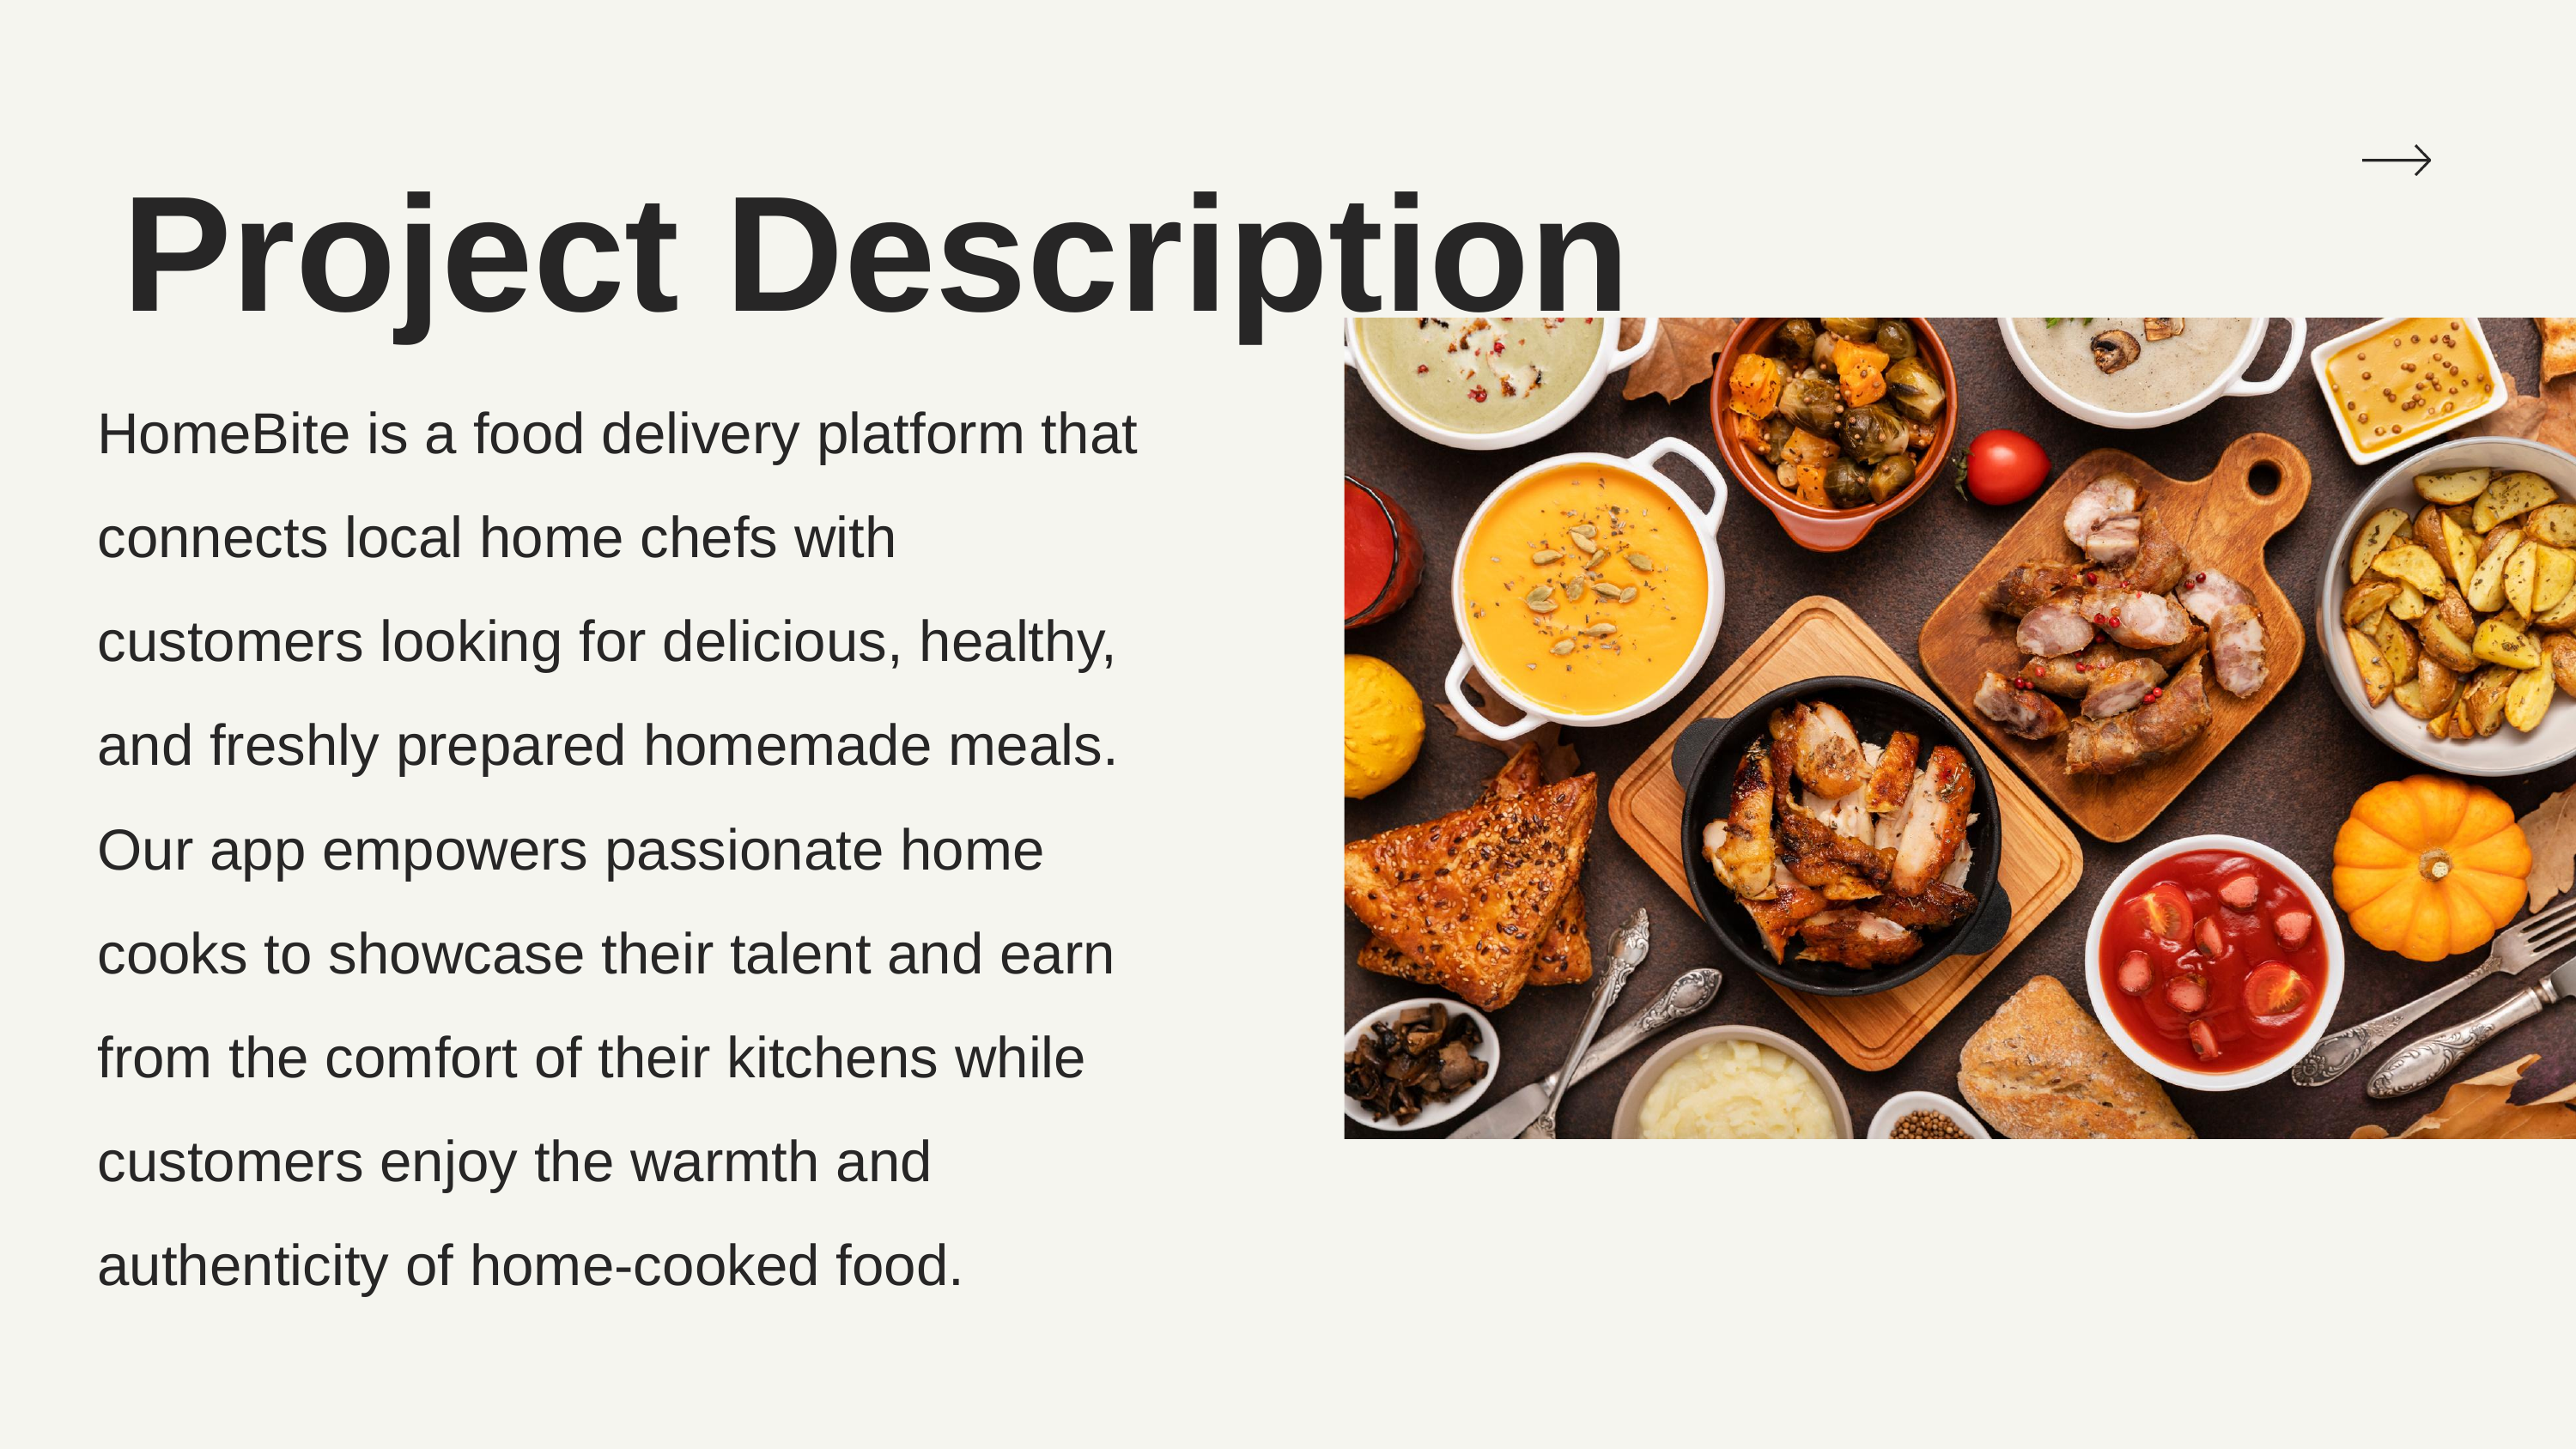

Project Description

HomeBite is a food delivery platform that connects local home chefs with customers looking for delicious, healthy, and freshly prepared homemade meals. Our app empowers passionate home cooks to showcase their talent and earn from the comfort of their kitchens while customers enjoy the warmth and authenticity of home-cooked food.